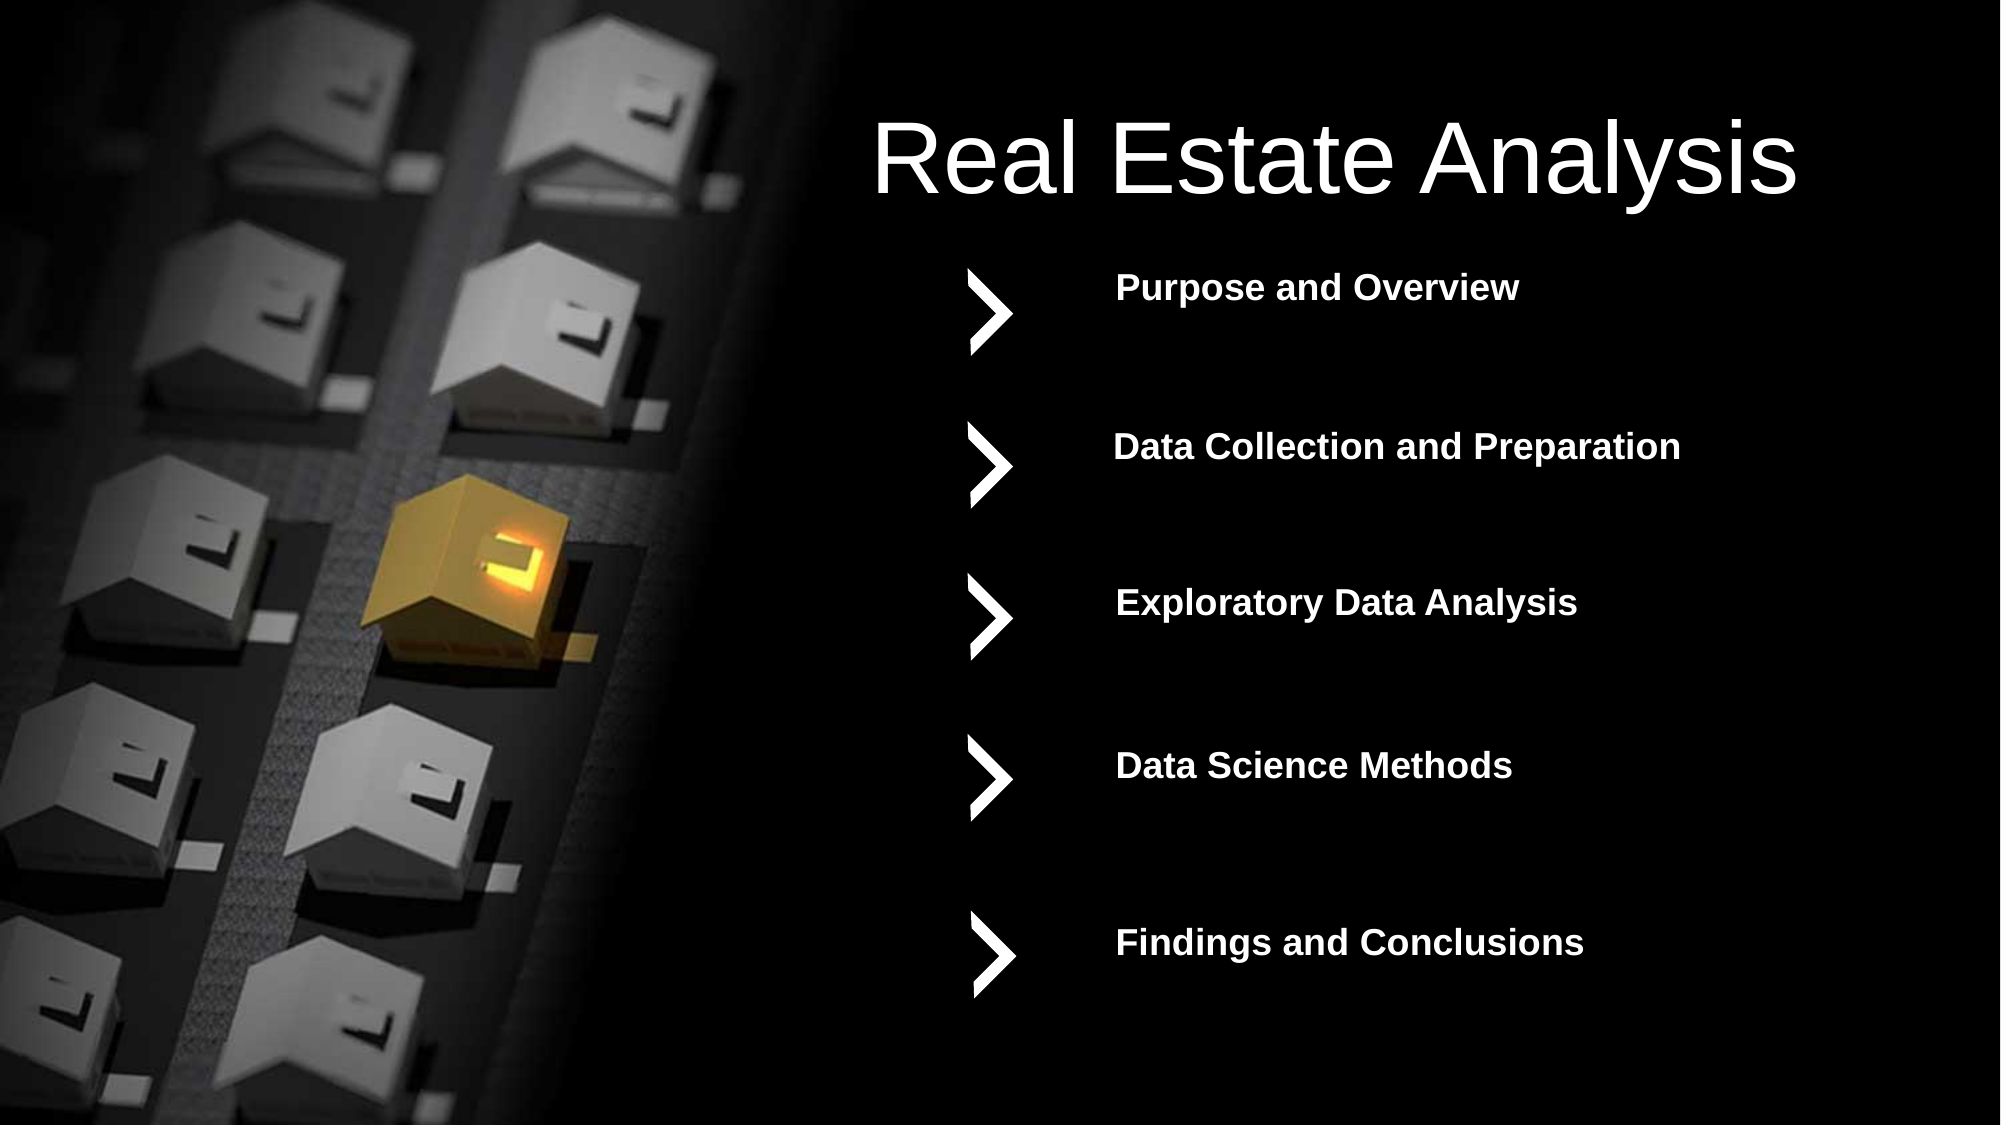

Real Estate Analysis
Purpose and Overview

Data Collection and Preparation

Exploratory Data Analysis

Data Science Methods

Findings and Conclusions